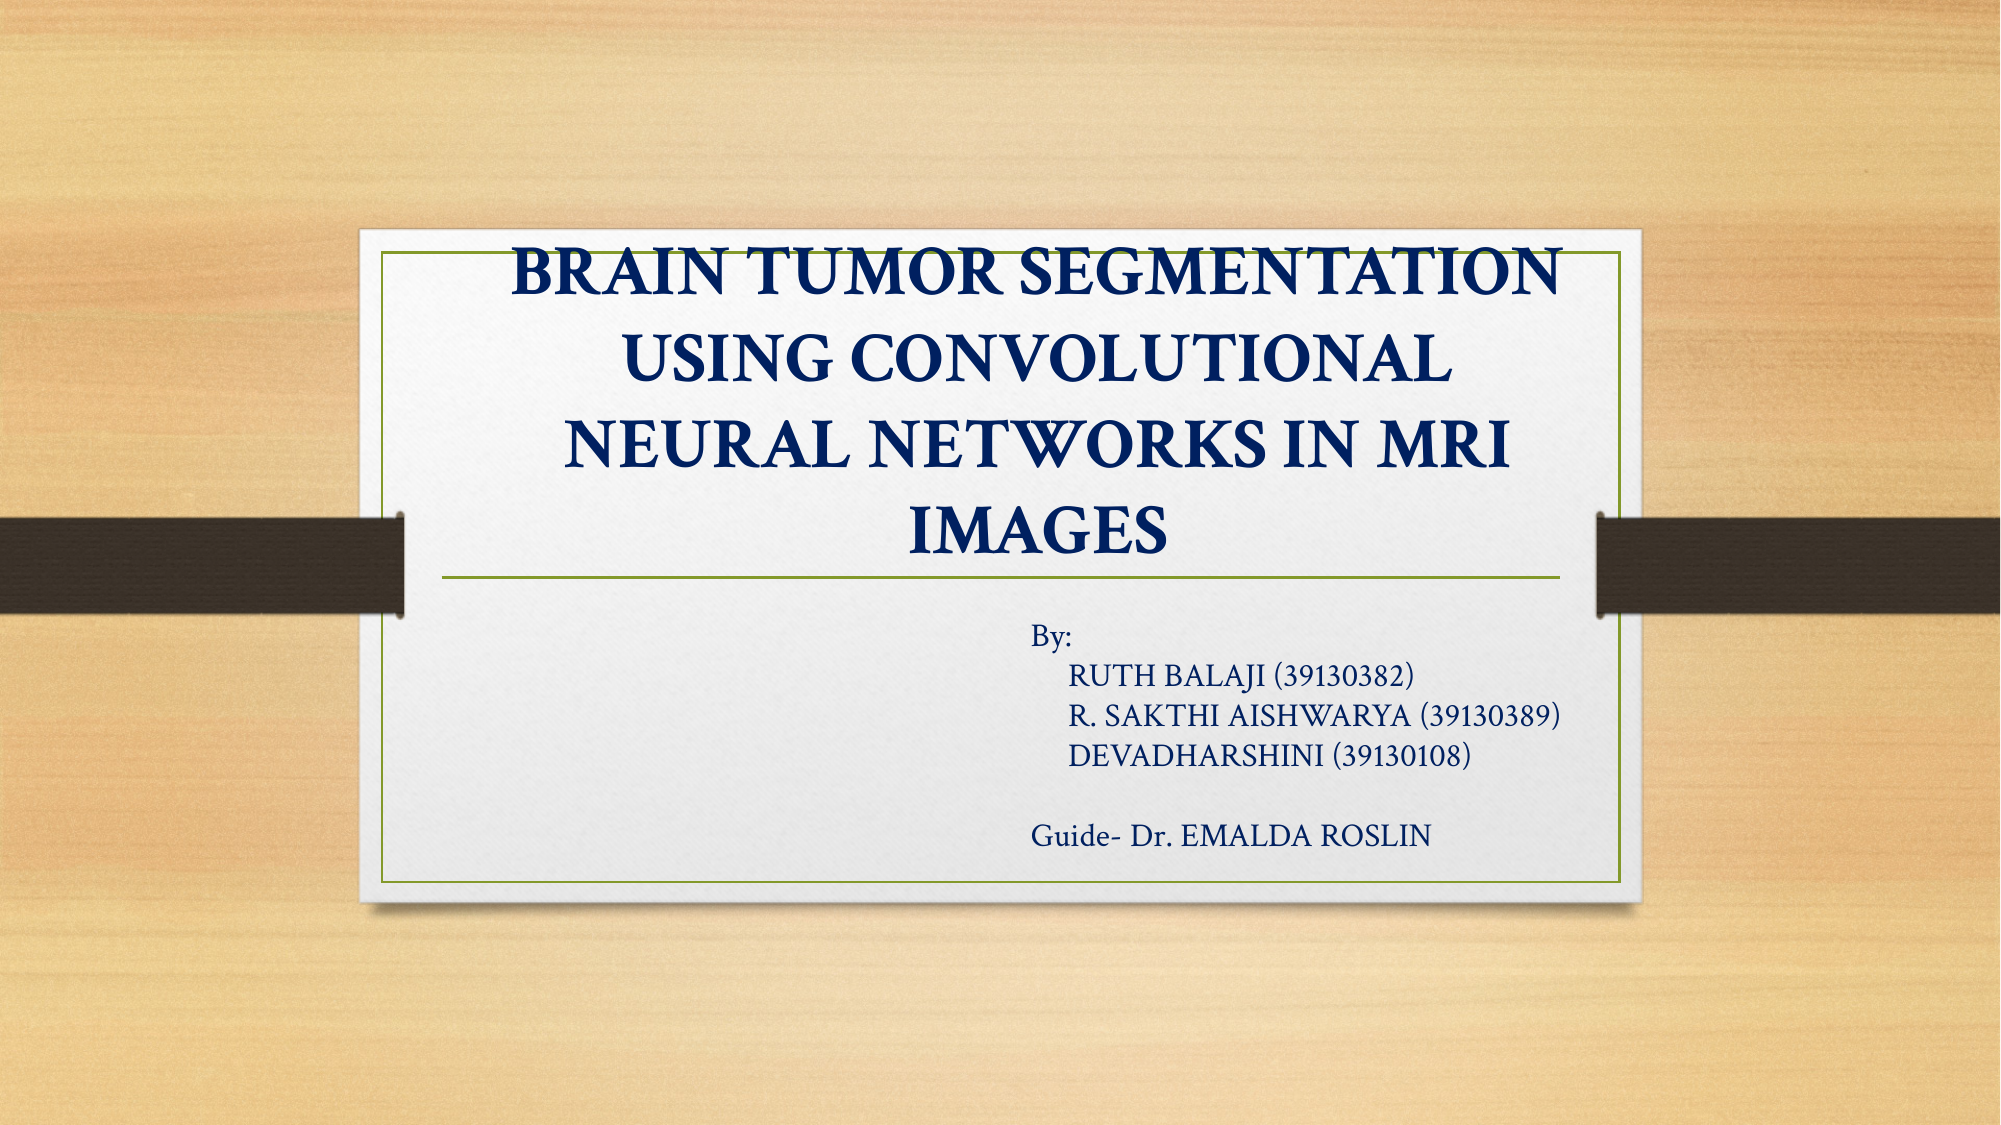

# BRAIN TUMOR SEGMENTATION USING CONVOLUTIONAL NEURAL NETWORKS IN MRI IMAGES
By:
     RUTH BALAJI (39130382)
     R. SAKTHI AISHWARYA (39130389)
     DEVADHARSHINI (39130108)

Guide- Dr. EMALDA ROSLIN